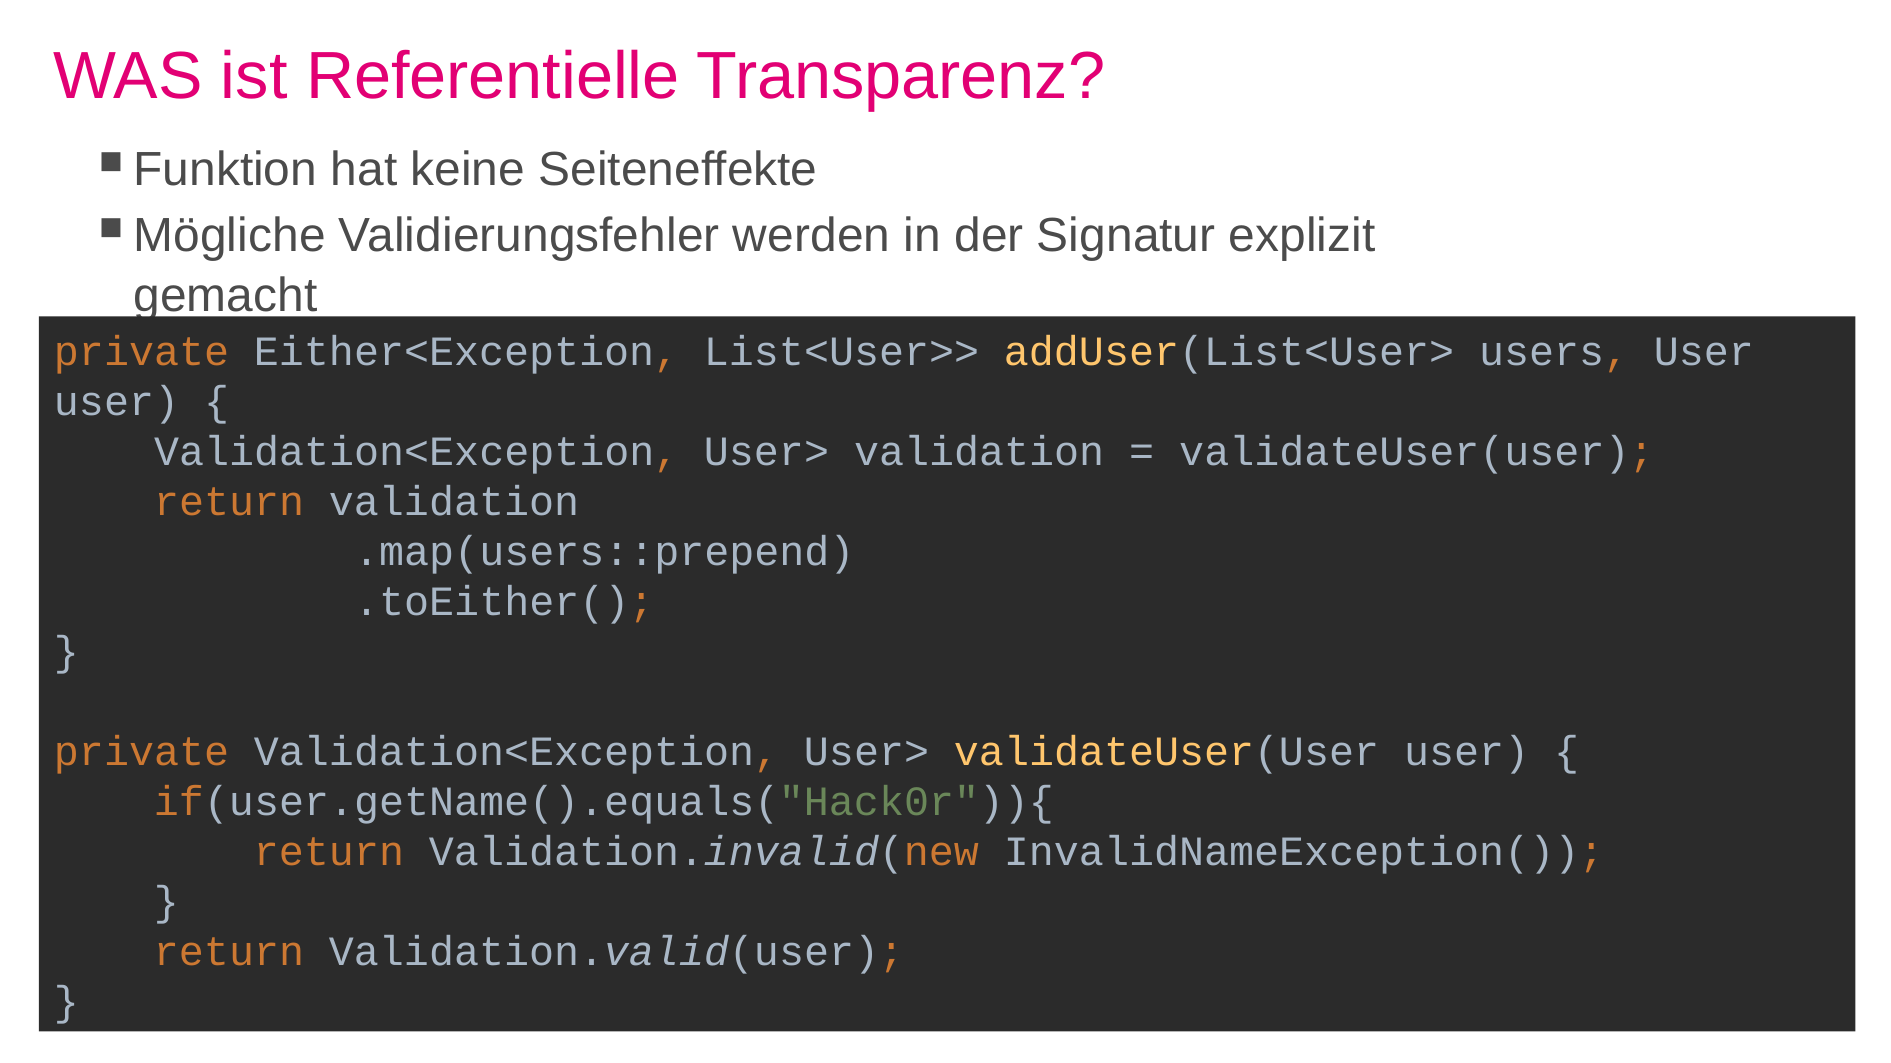

# WAS ist Referentielle Transparenz?
Funktion hat keine Seiteneffekte
Mögliche Validierungsfehler werden in der Signatur explizit gemacht
private Either<Exception, List<User>> addUser(List<User> users, User user) {
    Validation<Exception, User> validation = validateUser(user);
    return validation
            .map(users::prepend)
            .toEither();
}
private Validation<Exception, User> validateUser(User user) {
    if(user.getName().equals("Hack0r")){
        return Validation.invalid(new InvalidNameException());
    }
    return Validation.valid(user);
}
9